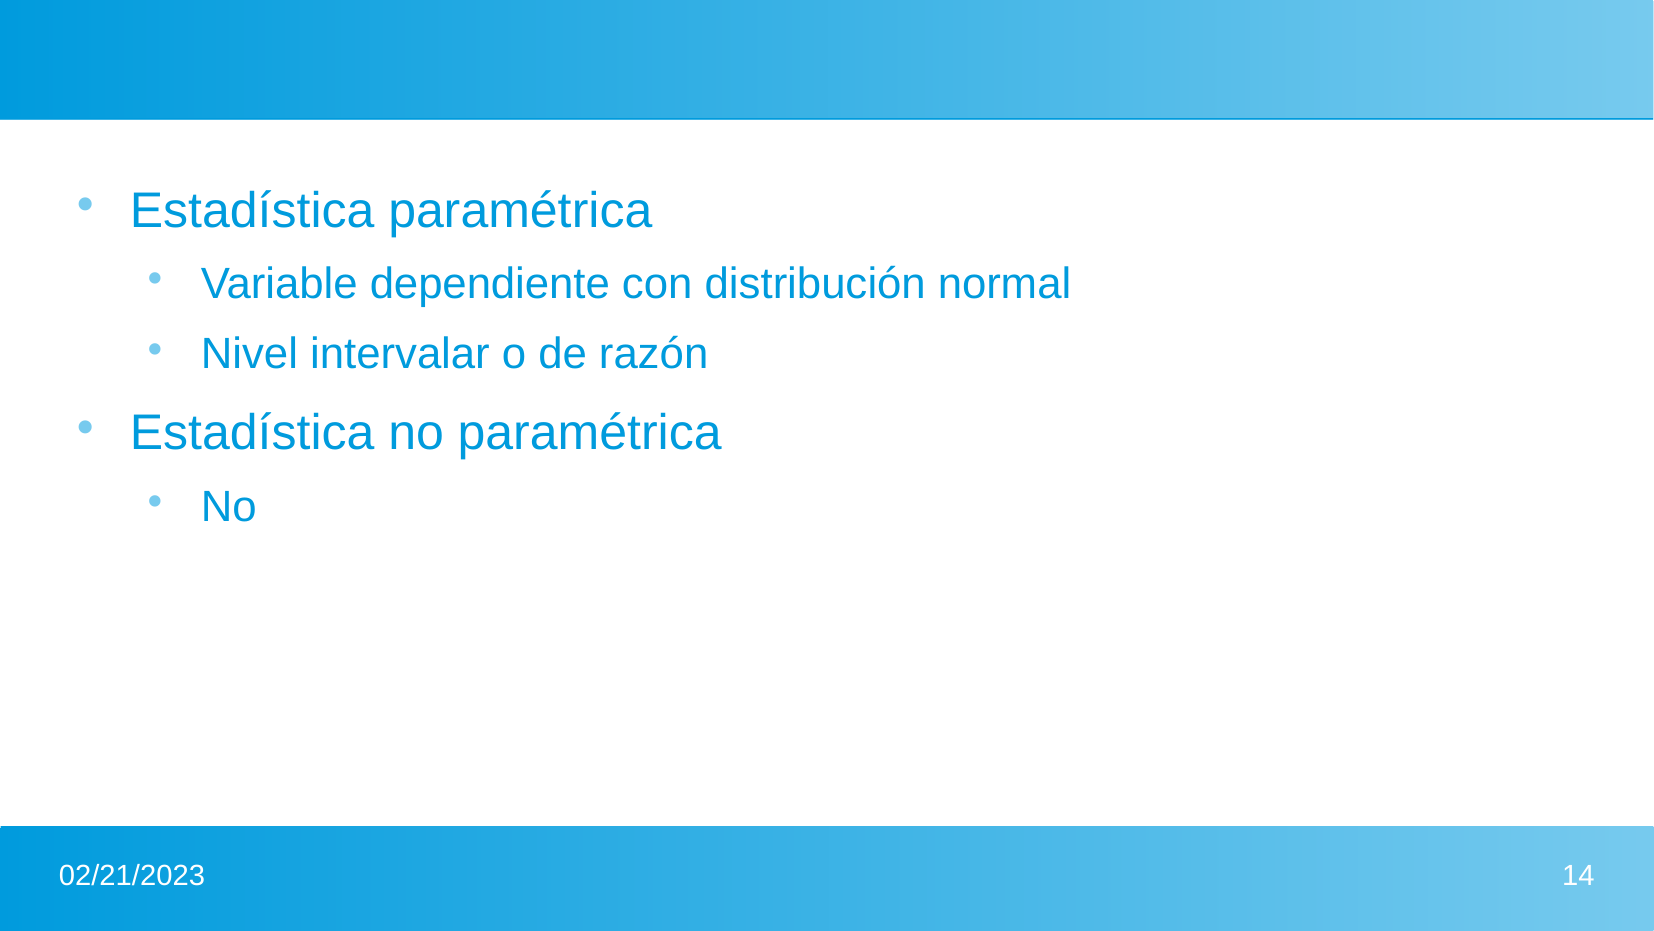

#
Estadística paramétrica
Variable dependiente con distribución normal
Nivel intervalar o de razón
Estadística no paramétrica
No
02/21/2023
14